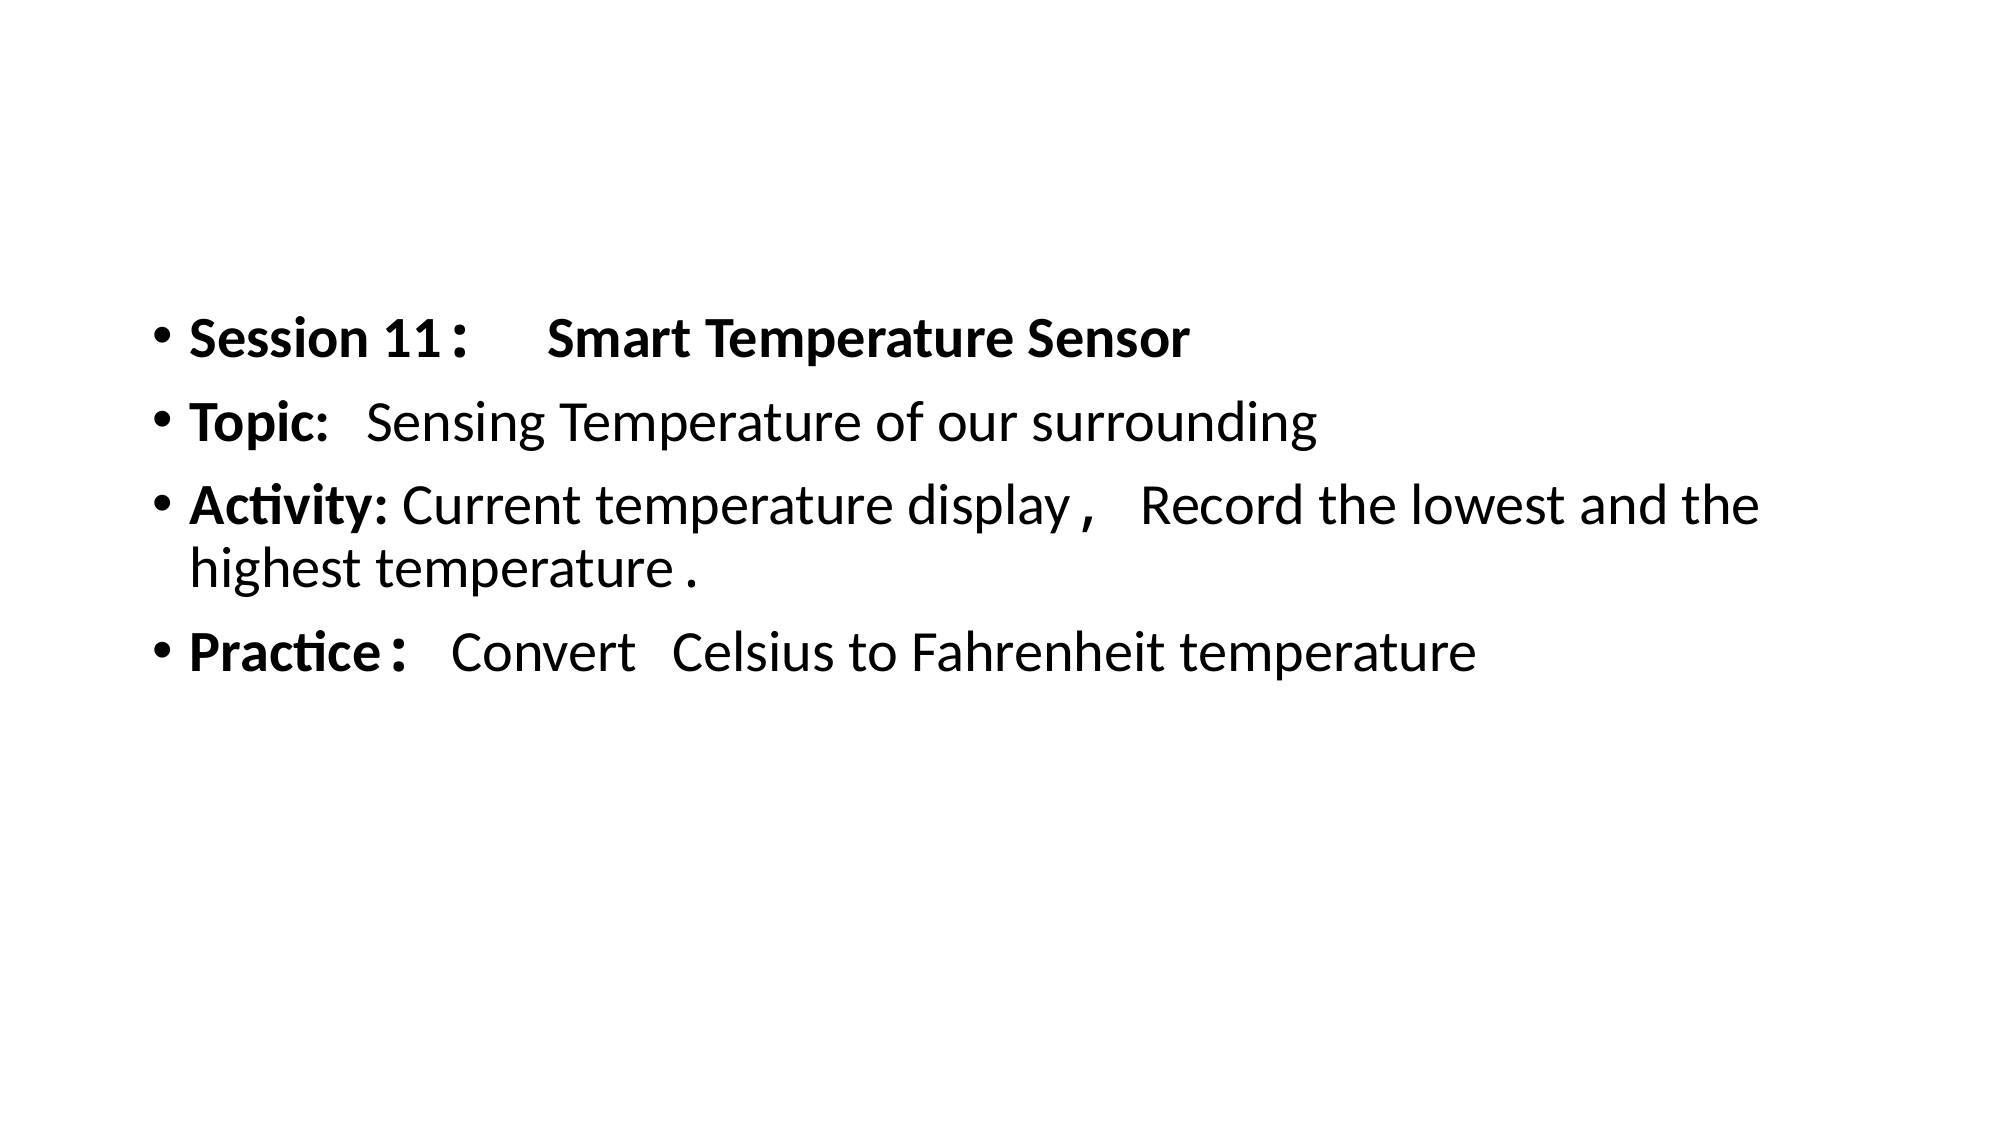

Session 11:  Smart Temperature Sensor
Topic: Sensing Temperature of our surrounding
Activity: Current temperature display, Record the lowest and the highest temperature.
Practice: Convert Celsius to Fahrenheit temperature